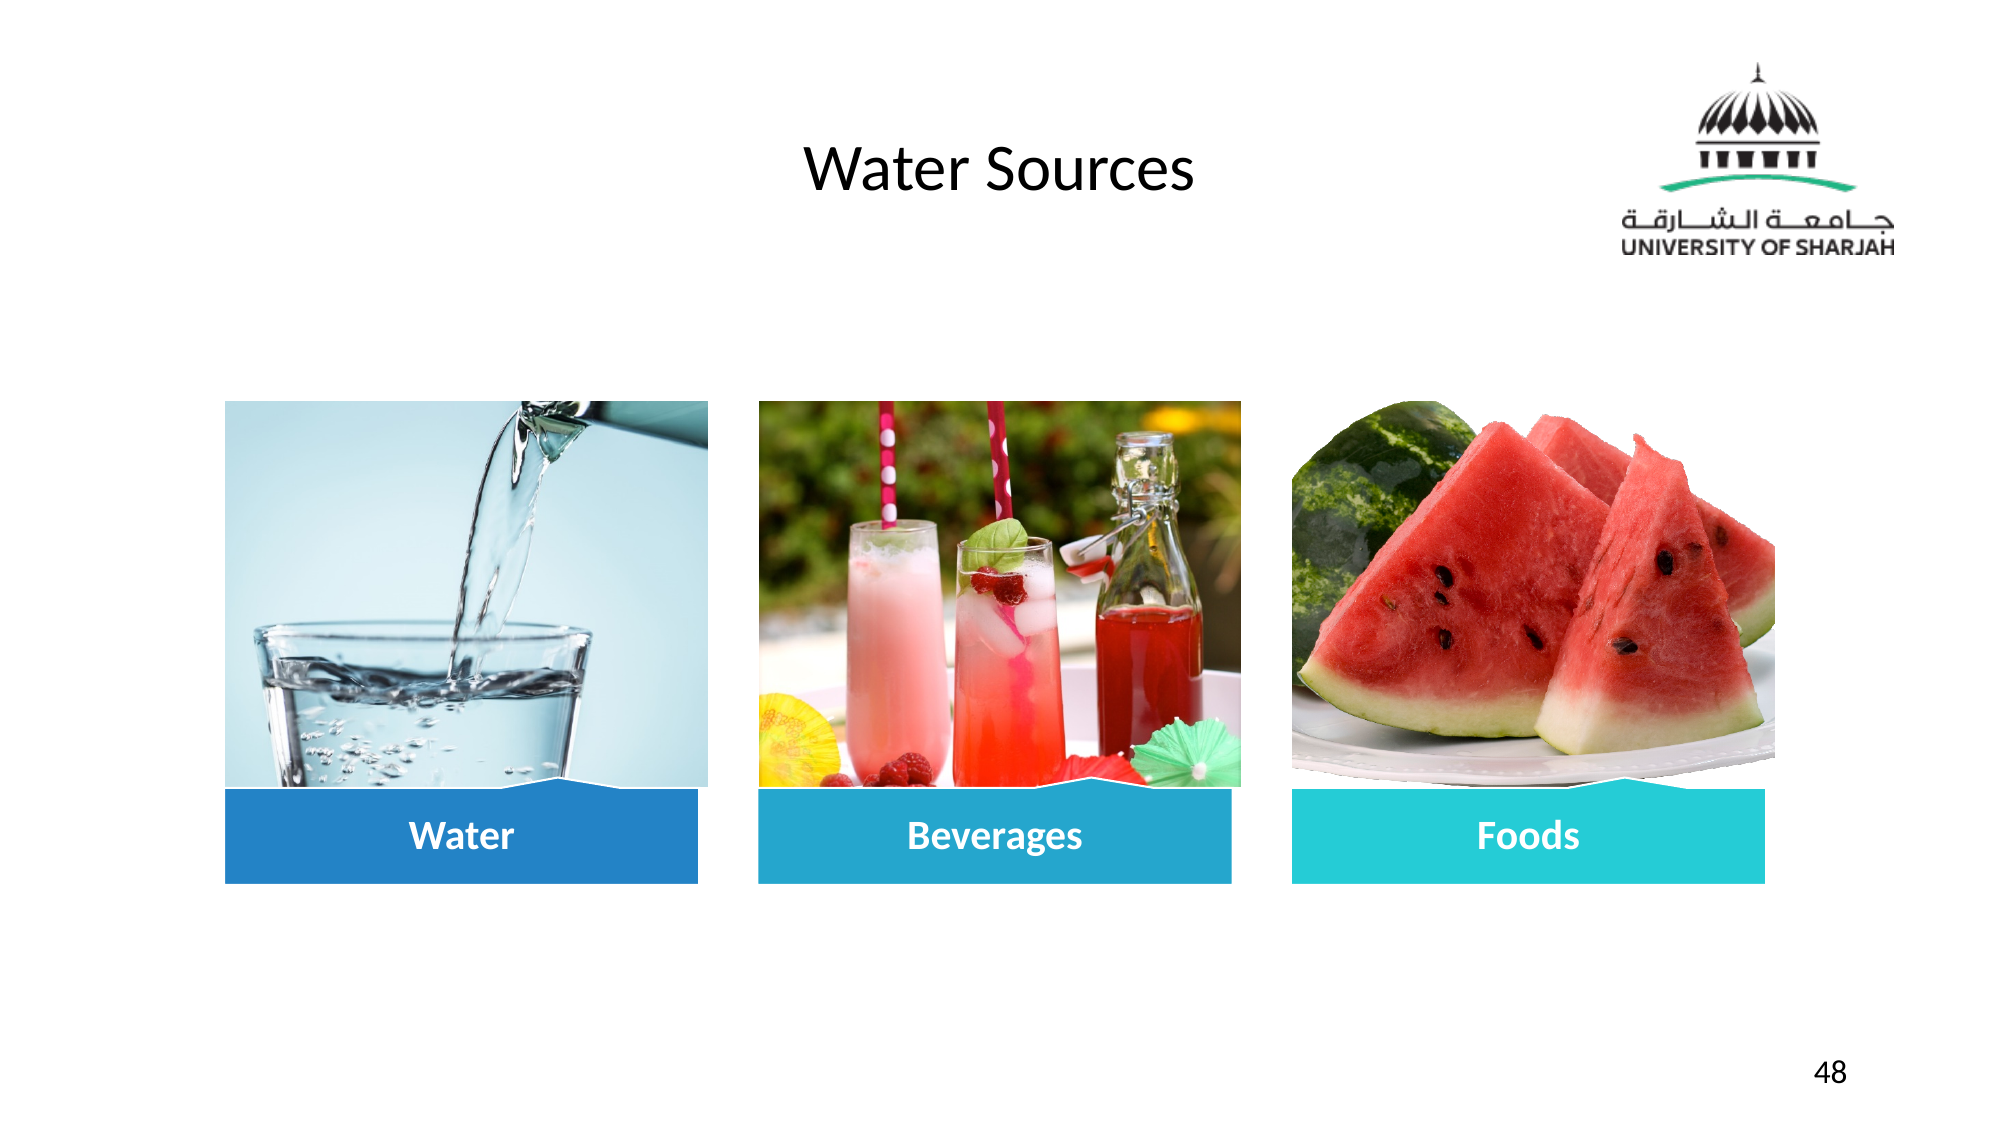

# Water Sources

Water
Beverages

Foods

48